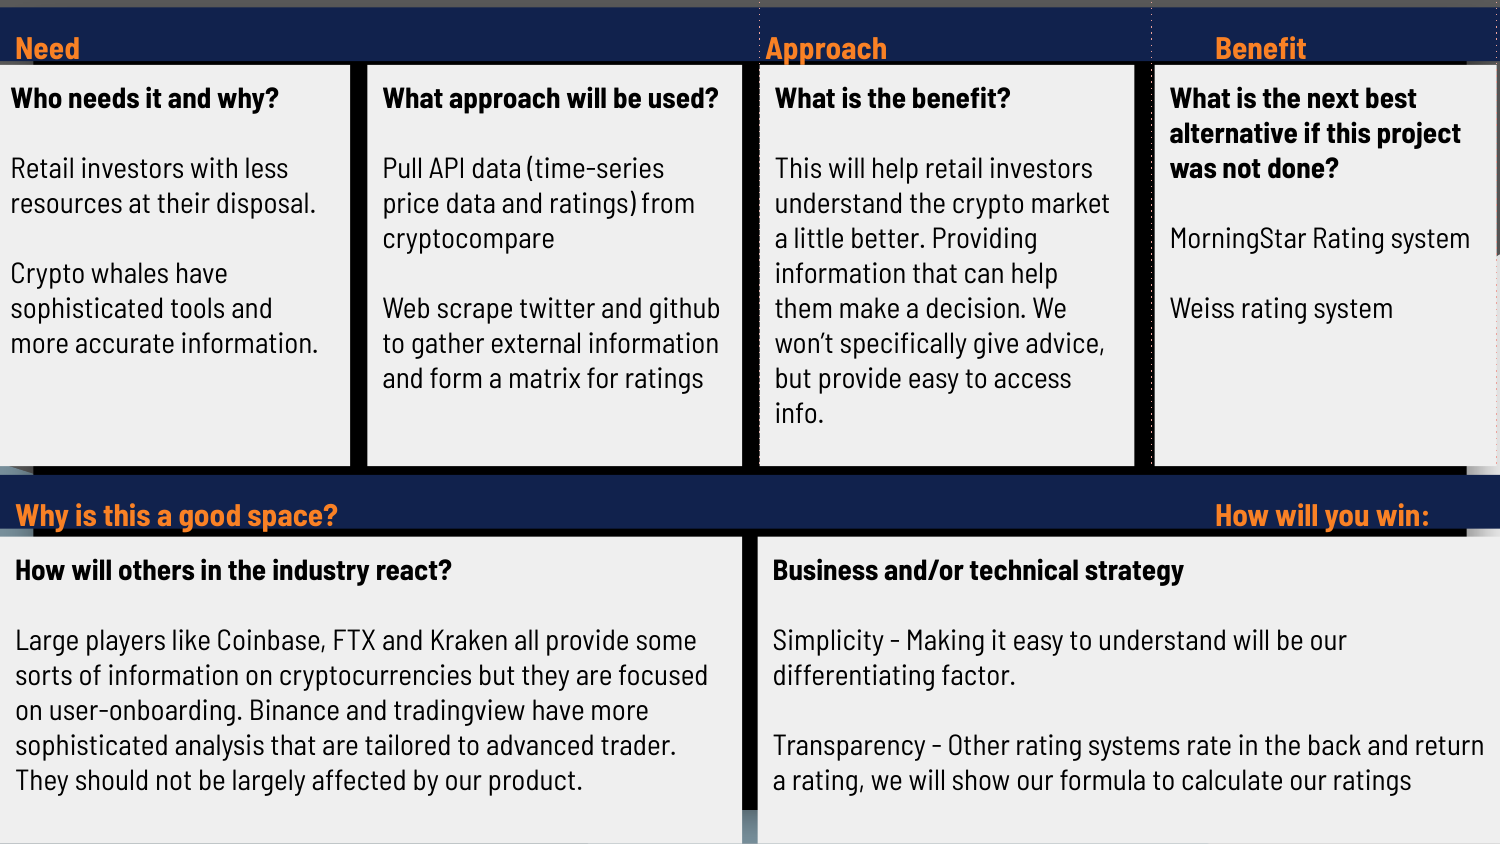

Need			                             	Approach			Benefit				   Competition
Who needs it and why?

Retail investors with less resources at their disposal.

Crypto whales have sophisticated tools and more accurate information.
What approach will be used?

Pull API data (time-series price data and ratings) from cryptocompare

Web scrape twitter and github to gather external information and form a matrix for ratings
What is the benefit?

This will help retail investors understand the crypto market a little better. Providing information that can help them make a decision. We won’t specifically give advice, but provide easy to access info.

What is the next best alternative if this project was not done?

MorningStar Rating system
Weiss rating system
Why is this a good space?			                              		How will you win:
Business and/or technical strategy

Simplicity - Making it easy to understand will be our differentiating factor.

Transparency - Other rating systems rate in the back and return a rating, we will show our formula to calculate our ratings
How will others in the industry react?

Large players like Coinbase, FTX and Kraken all provide some sorts of information on cryptocurrencies but they are focused on user-onboarding. Binance and tradingview have more sophisticated analysis that are tailored to advanced trader. They should not be largely affected by our product.